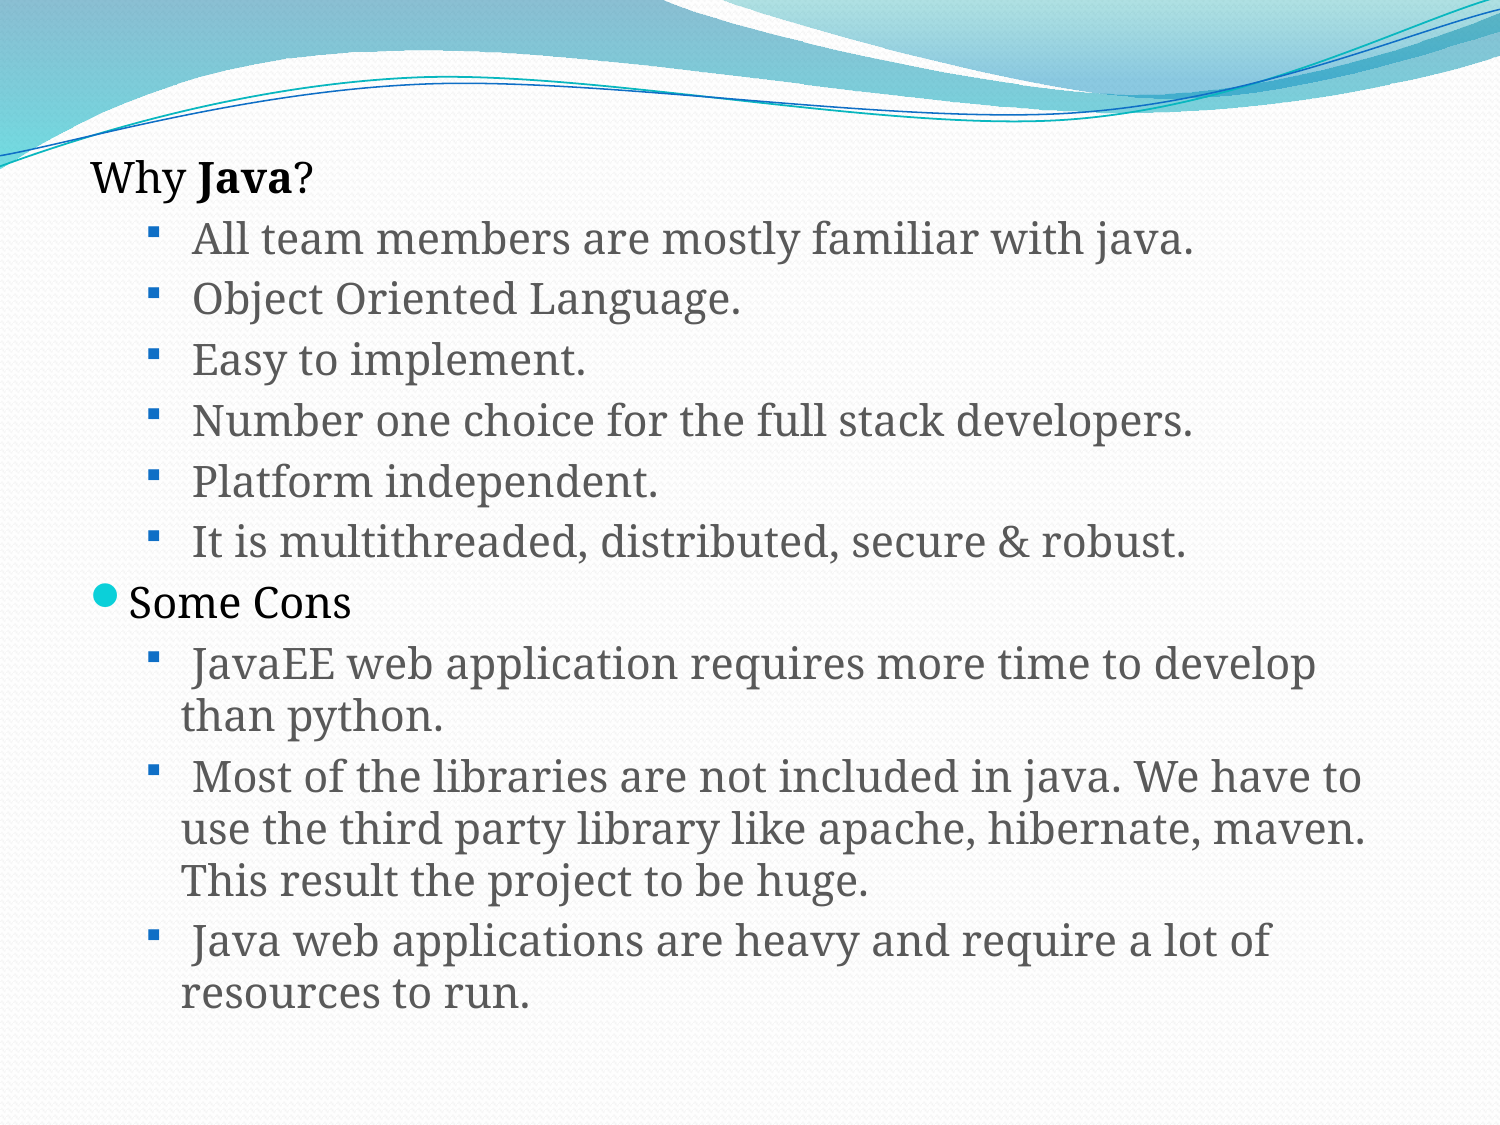

Why Java?
 All team members are mostly familiar with java.
 Object Oriented Language.
 Easy to implement.
 Number one choice for the full stack developers.
 Platform independent.
 It is multithreaded, distributed, secure & robust.
Some Cons
 JavaEE web application requires more time to develop than python.
 Most of the libraries are not included in java. We have to use the third party library like apache, hibernate, maven. This result the project to be huge.
 Java web applications are heavy and require a lot of resources to run.